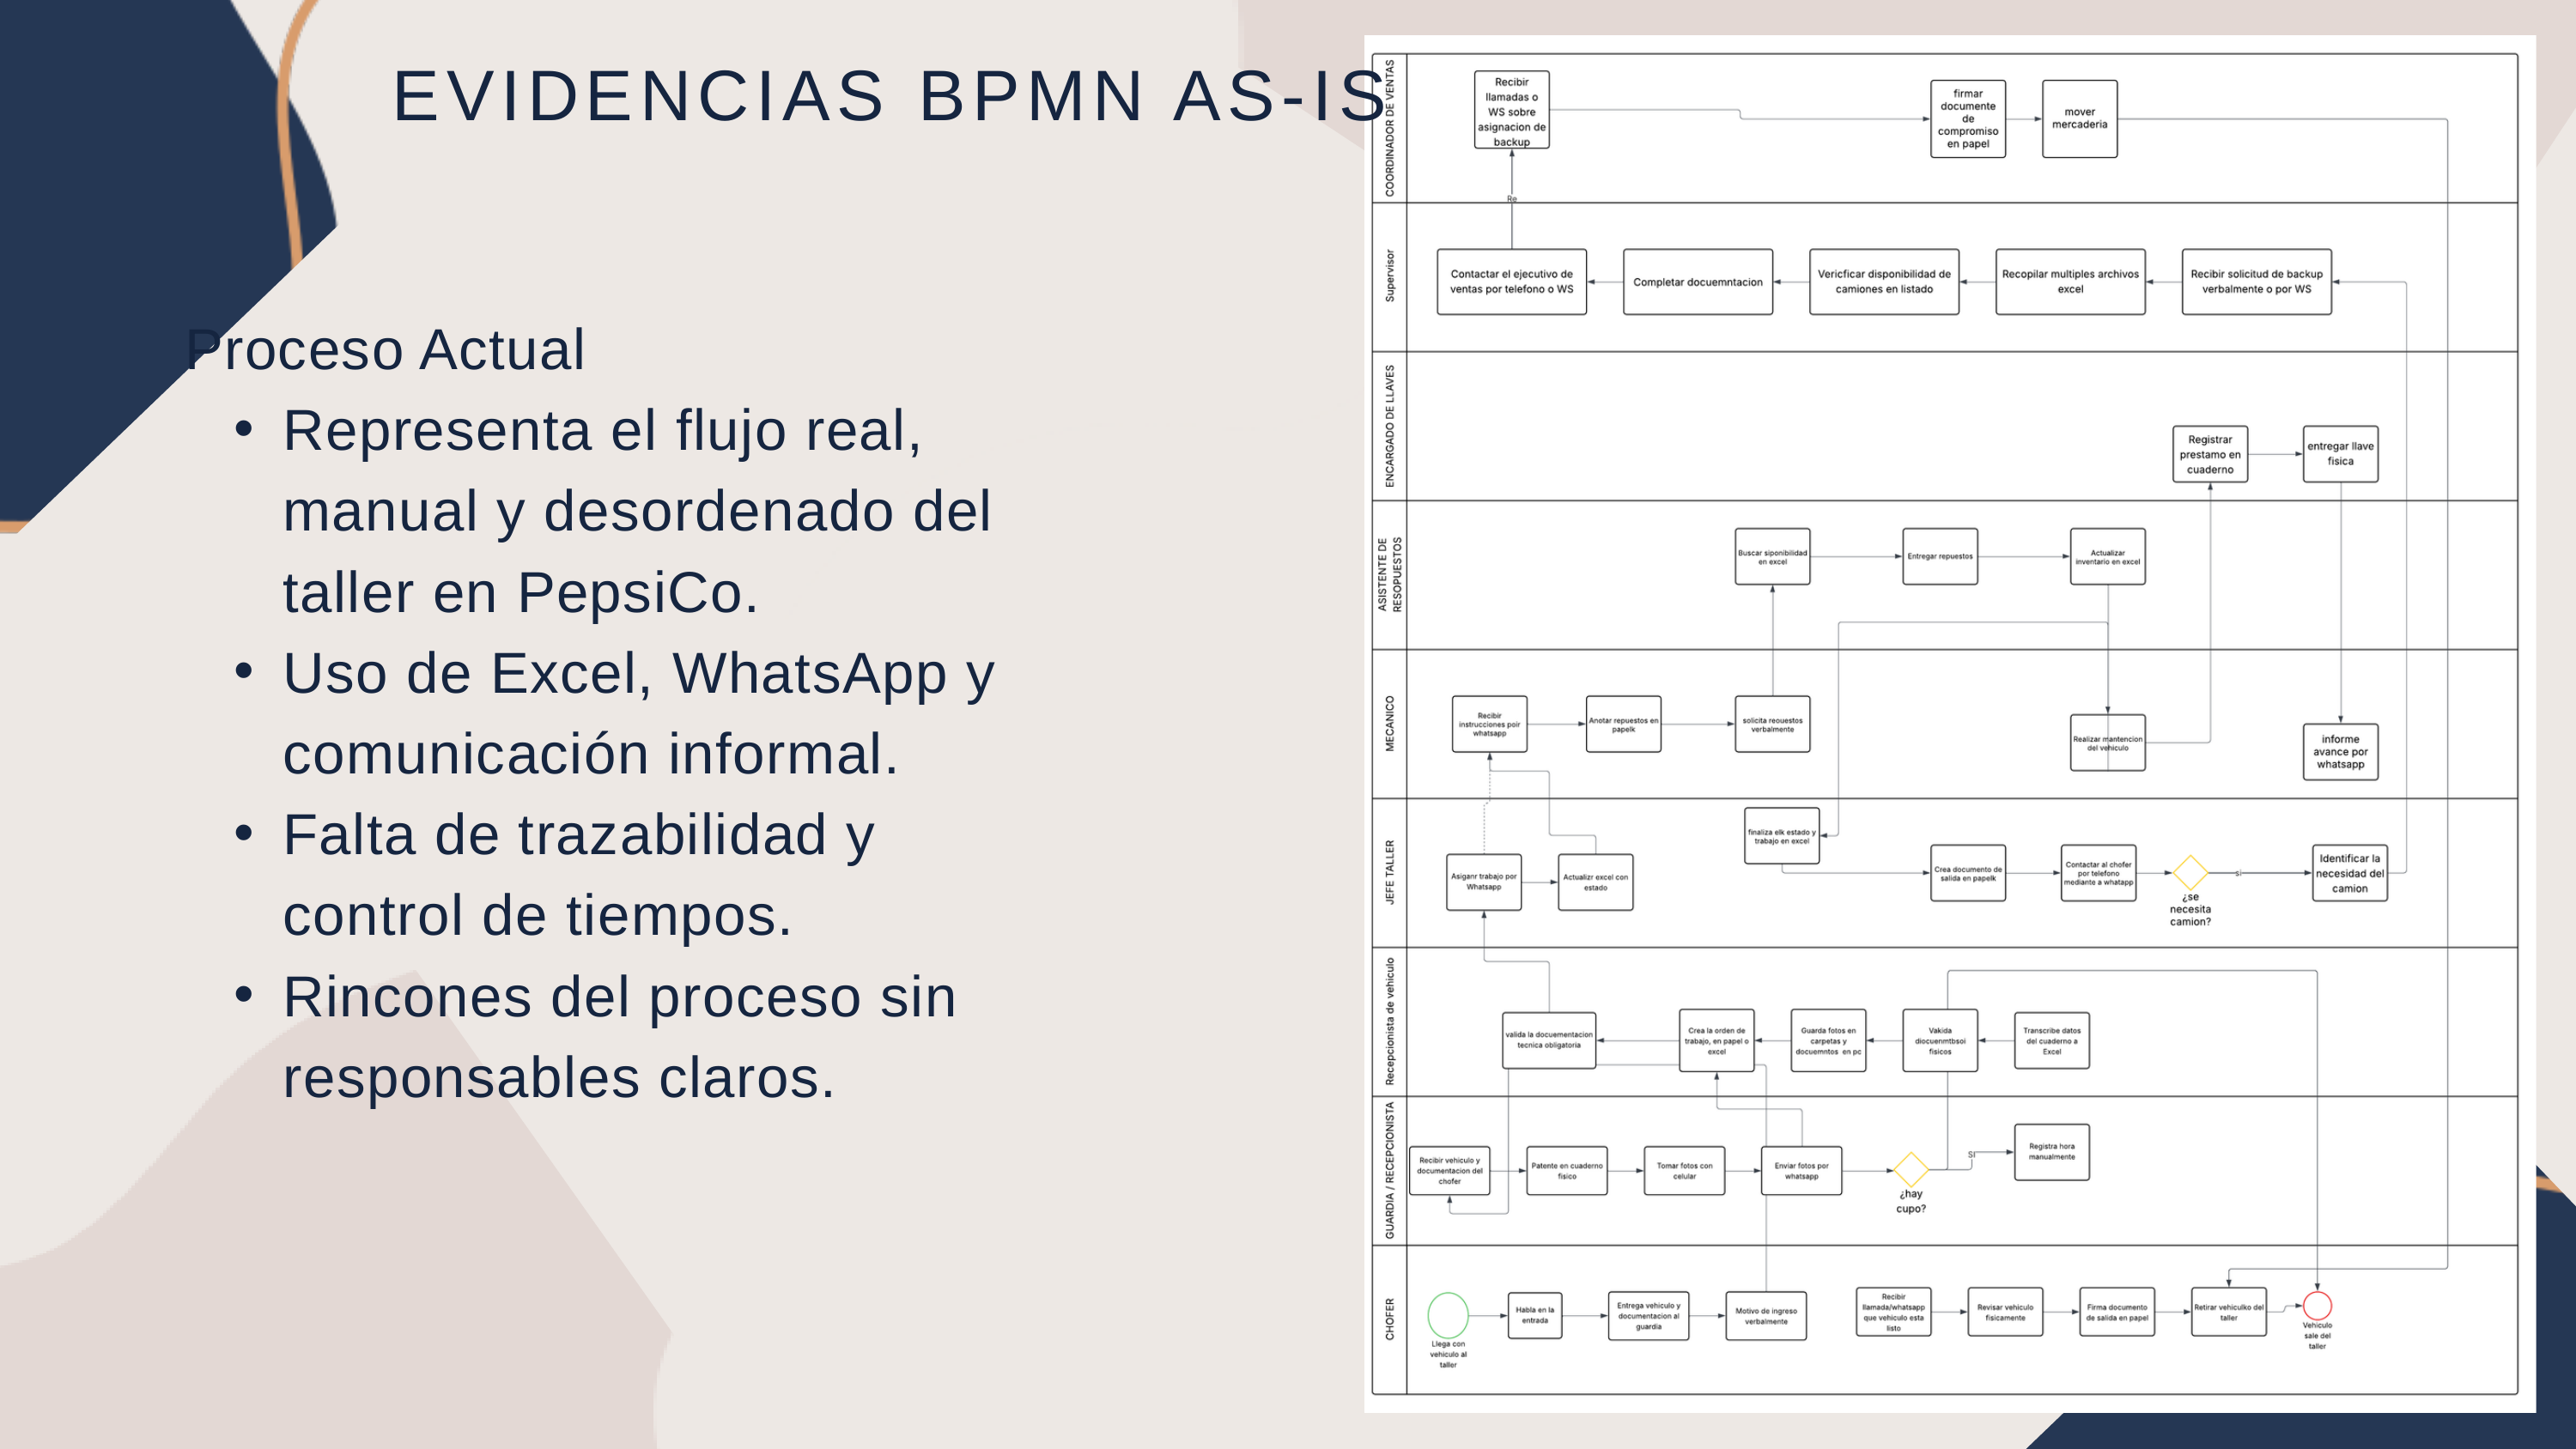

EVIDENCIAS BPMN AS-IS

Proceso Actual
Representa el flujo real, manual y desordenado del taller en PepsiCo.
Uso de Excel, WhatsApp y comunicación informal.
Falta de trazabilidad y control de tiempos.
Rincones del proceso sin responsables claros.